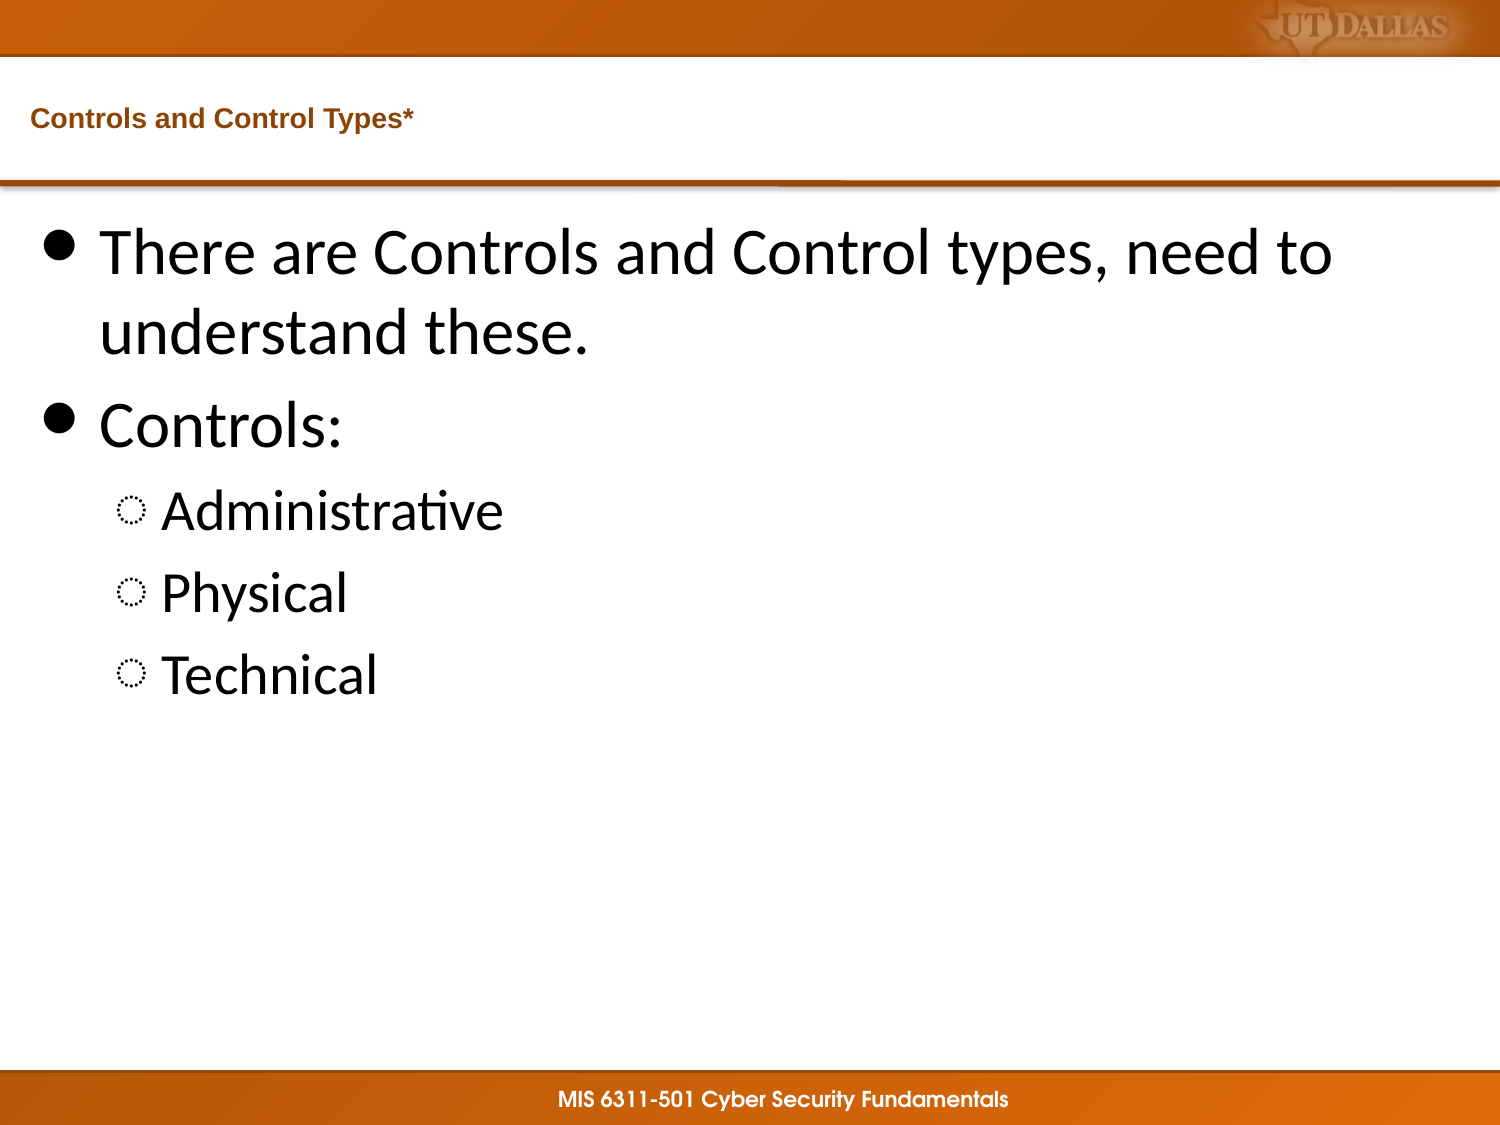

# Controls and Control Types*
There are Controls and Control types, need to understand these.
Controls:
Administrative
Physical
Technical